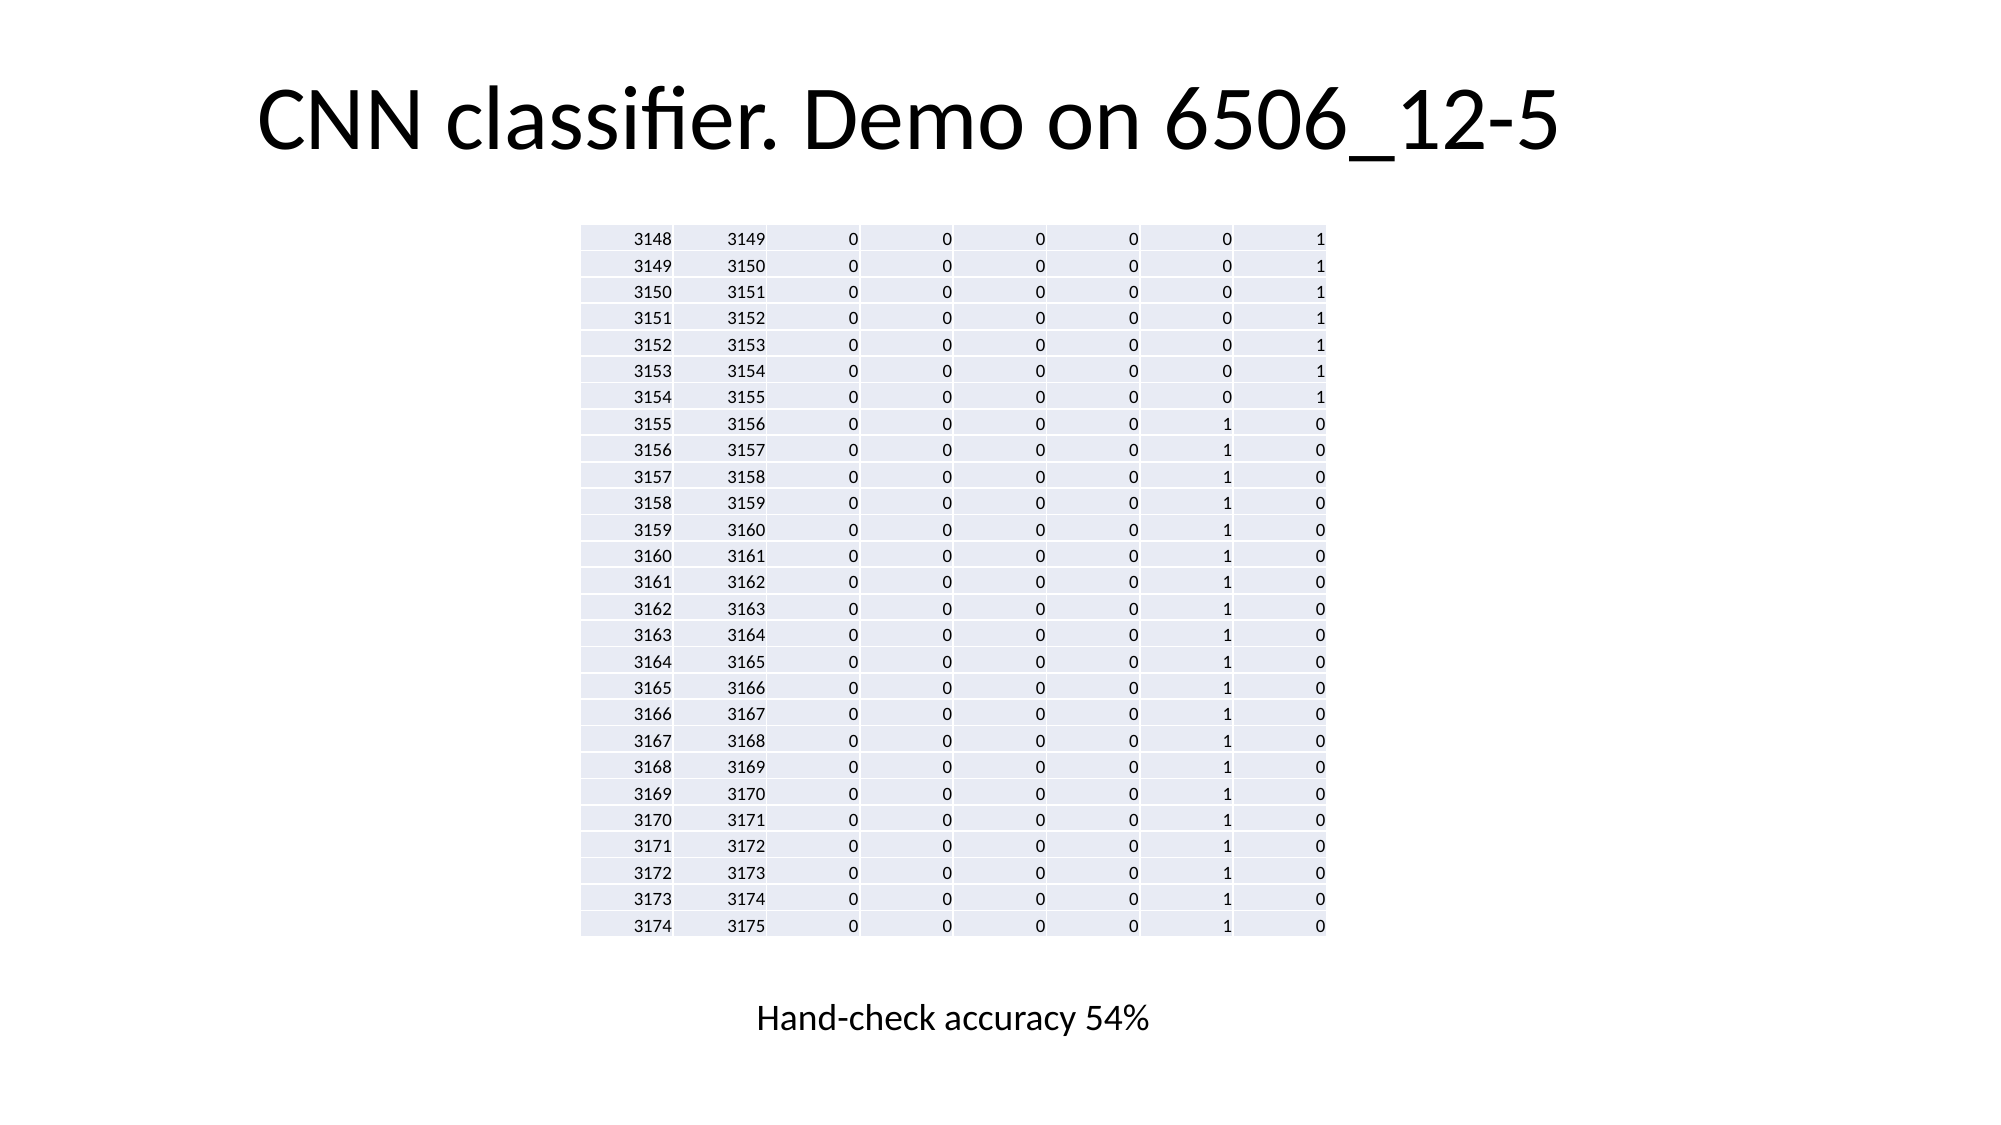

CNN classifier. Demo on 6506_12-5
| 3148 | 3149 | 0 | 0 | 0 | 0 | 0 | 1 |
| --- | --- | --- | --- | --- | --- | --- | --- |
| 3149 | 3150 | 0 | 0 | 0 | 0 | 0 | 1 |
| 3150 | 3151 | 0 | 0 | 0 | 0 | 0 | 1 |
| 3151 | 3152 | 0 | 0 | 0 | 0 | 0 | 1 |
| 3152 | 3153 | 0 | 0 | 0 | 0 | 0 | 1 |
| 3153 | 3154 | 0 | 0 | 0 | 0 | 0 | 1 |
| 3154 | 3155 | 0 | 0 | 0 | 0 | 0 | 1 |
| 3155 | 3156 | 0 | 0 | 0 | 0 | 1 | 0 |
| 3156 | 3157 | 0 | 0 | 0 | 0 | 1 | 0 |
| 3157 | 3158 | 0 | 0 | 0 | 0 | 1 | 0 |
| 3158 | 3159 | 0 | 0 | 0 | 0 | 1 | 0 |
| 3159 | 3160 | 0 | 0 | 0 | 0 | 1 | 0 |
| 3160 | 3161 | 0 | 0 | 0 | 0 | 1 | 0 |
| 3161 | 3162 | 0 | 0 | 0 | 0 | 1 | 0 |
| 3162 | 3163 | 0 | 0 | 0 | 0 | 1 | 0 |
| 3163 | 3164 | 0 | 0 | 0 | 0 | 1 | 0 |
| 3164 | 3165 | 0 | 0 | 0 | 0 | 1 | 0 |
| 3165 | 3166 | 0 | 0 | 0 | 0 | 1 | 0 |
| 3166 | 3167 | 0 | 0 | 0 | 0 | 1 | 0 |
| 3167 | 3168 | 0 | 0 | 0 | 0 | 1 | 0 |
| 3168 | 3169 | 0 | 0 | 0 | 0 | 1 | 0 |
| 3169 | 3170 | 0 | 0 | 0 | 0 | 1 | 0 |
| 3170 | 3171 | 0 | 0 | 0 | 0 | 1 | 0 |
| 3171 | 3172 | 0 | 0 | 0 | 0 | 1 | 0 |
| 3172 | 3173 | 0 | 0 | 0 | 0 | 1 | 0 |
| 3173 | 3174 | 0 | 0 | 0 | 0 | 1 | 0 |
| 3174 | 3175 | 0 | 0 | 0 | 0 | 1 | 0 |
Hand-check accuracy 54%